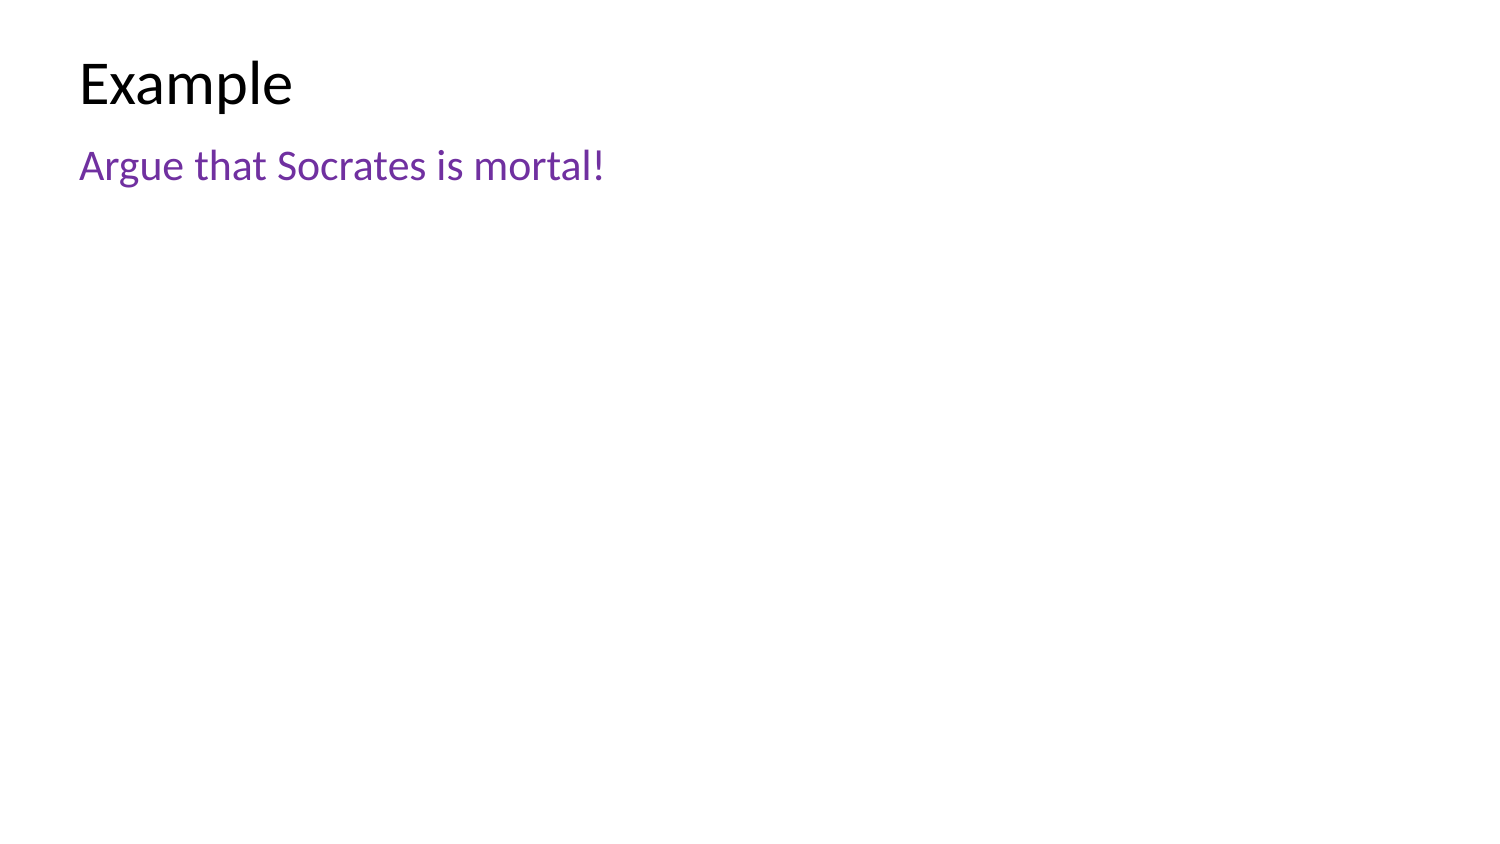

# Example
Argue that Socrates is mortal!